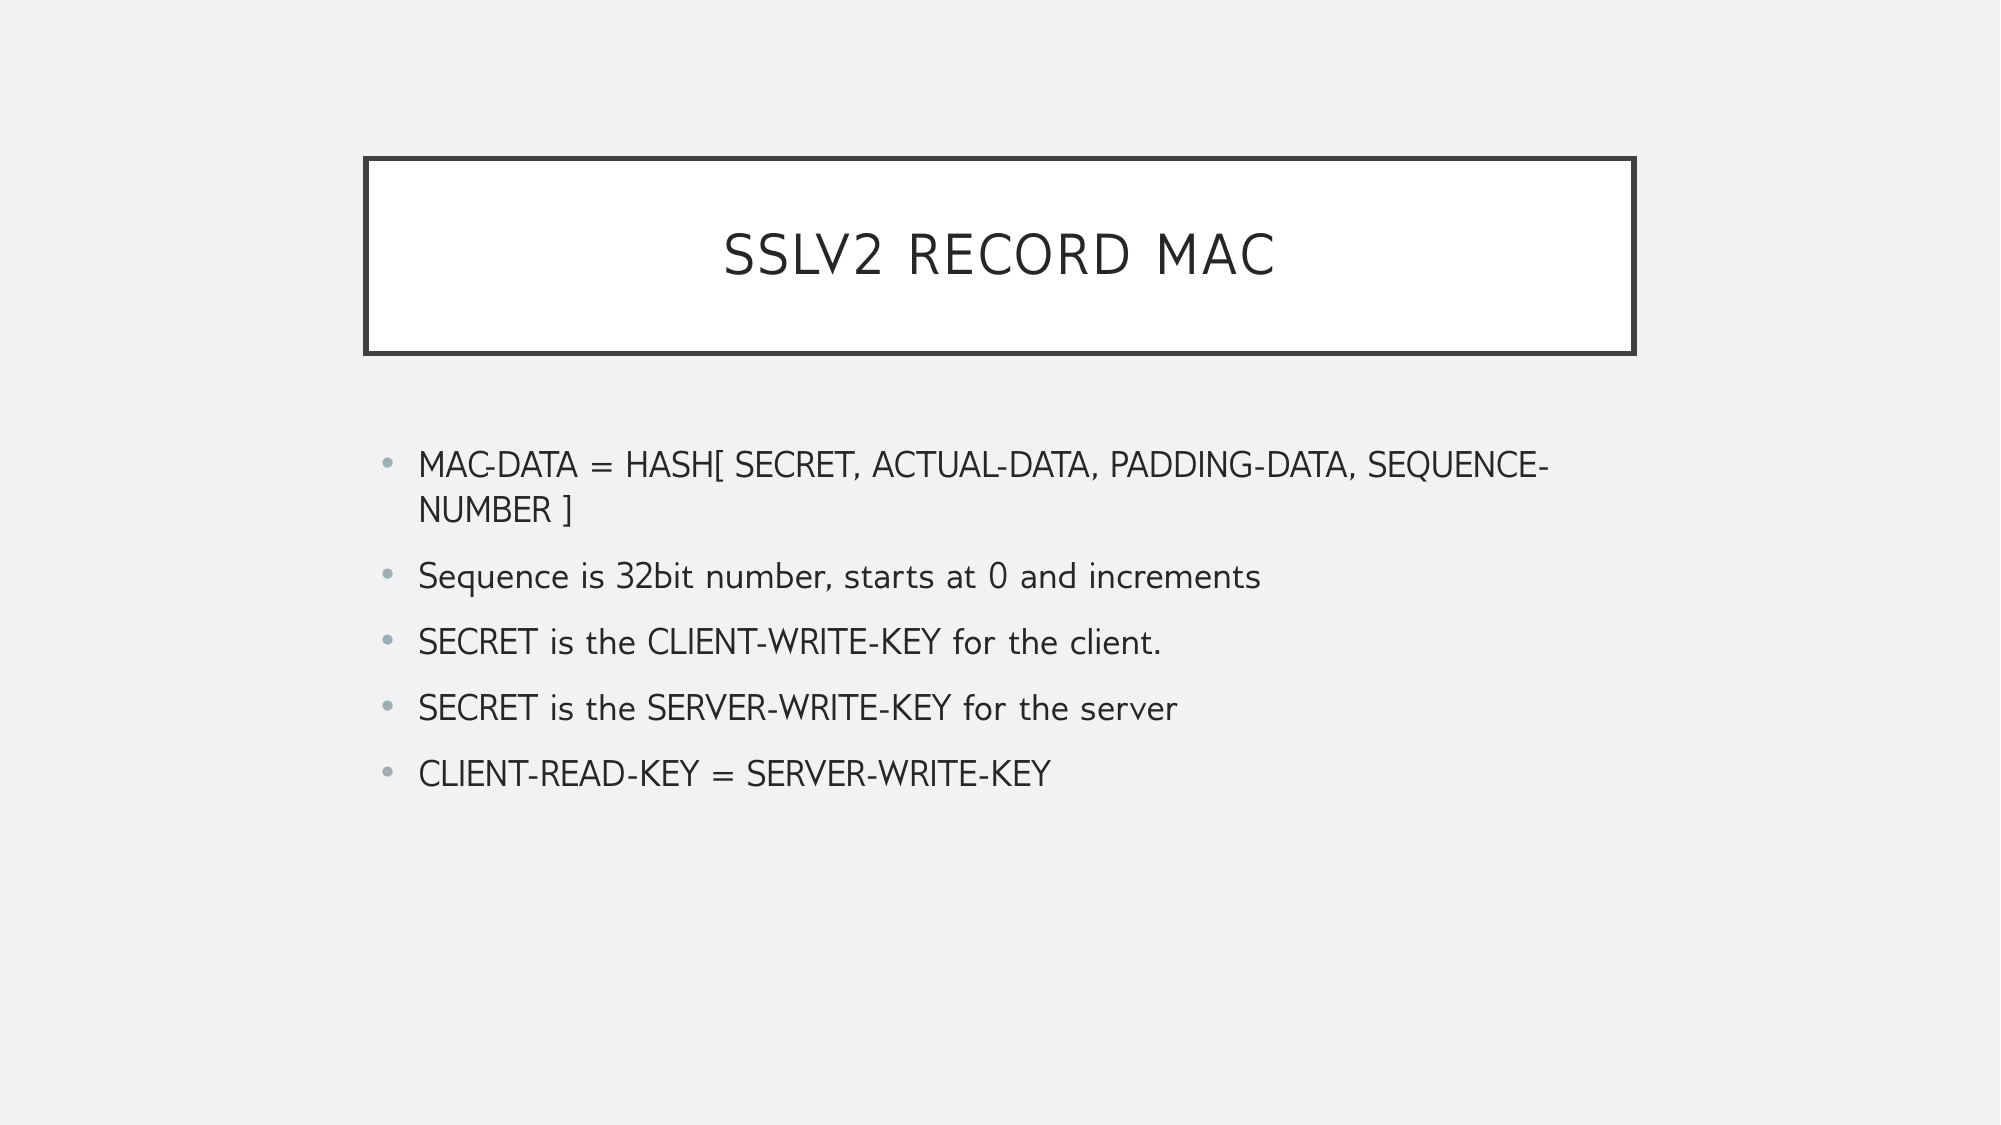

# SSLV2 Record MAC
MAC-DATA = HASH[ SECRET, ACTUAL-DATA, PADDING-DATA, SEQUENCE-NUMBER ]
Sequence is 32bit number, starts at 0 and increments
SECRET is the CLIENT-WRITE-KEY for the client.
SECRET is the SERVER-WRITE-KEY for the server
CLIENT-READ-KEY = SERVER-WRITE-KEY